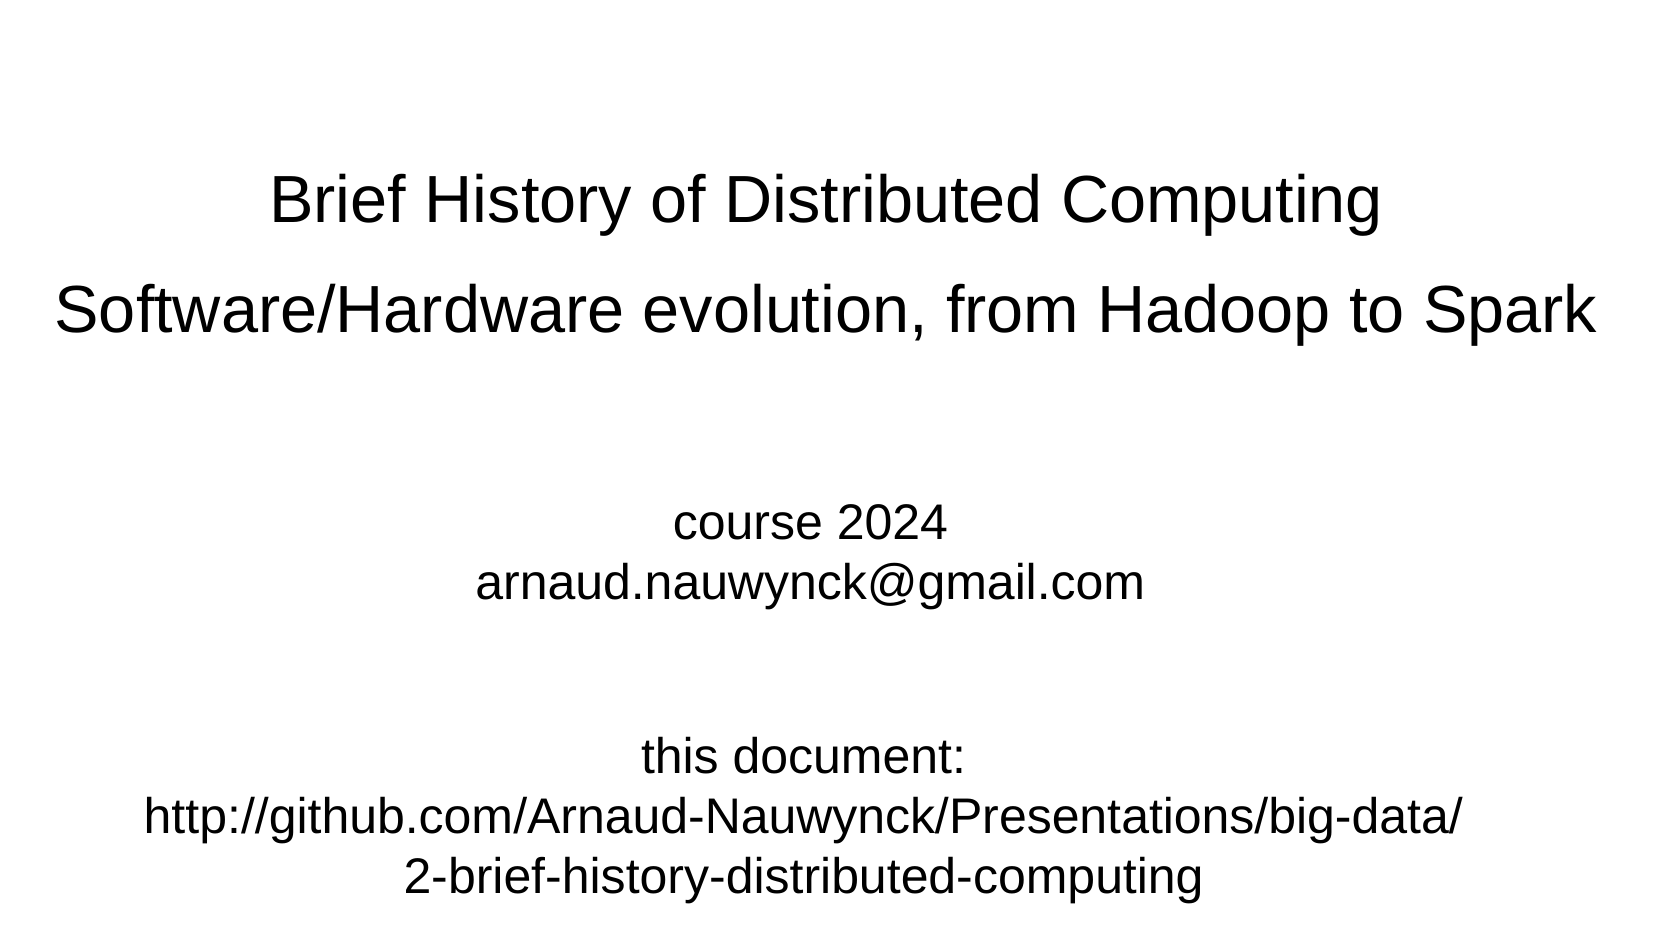

Brief History of Distributed Computing
Software/Hardware evolution, from Hadoop to Spark
course 2024
arnaud.nauwynck@gmail.com
this document:
http://github.com/Arnaud-Nauwynck/Presentations/big-data/
2-brief-history-distributed-computing